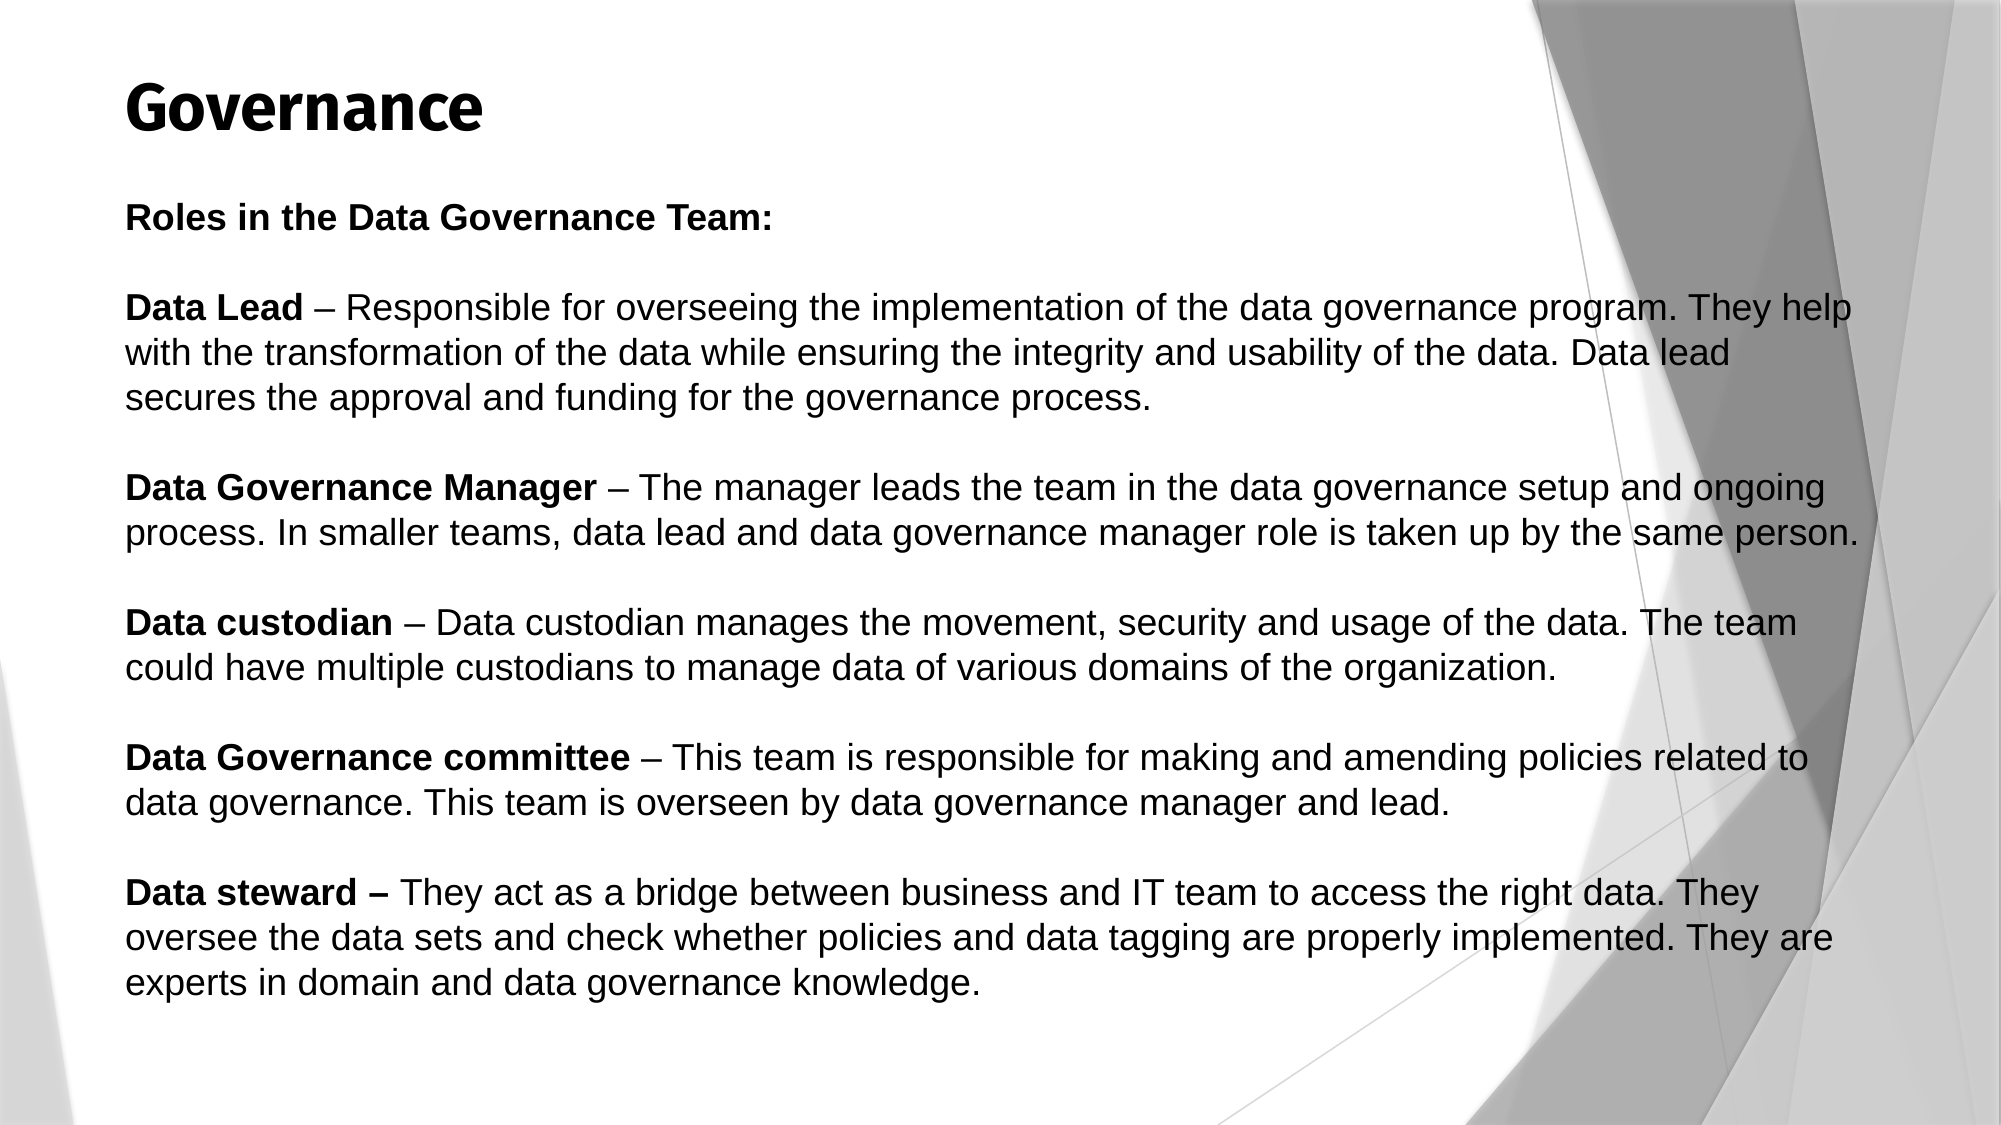

# Governance
Roles in the Data Governance Team:

Data Lead – Responsible for overseeing the implementation of the data governance program. They help with the transformation of the data while ensuring the integrity and usability of the data. Data lead secures the approval and funding for the governance process.

Data Governance Manager – The manager leads the team in the data governance setup and ongoing process. In smaller teams, data lead and data governance manager role is taken up by the same person.

Data custodian – Data custodian manages the movement, security and usage of the data. The team could have multiple custodians to manage data of various domains of the organization.

Data Governance committee – This team is responsible for making and amending policies related to data governance. This team is overseen by data governance manager and lead.

Data steward – They act as a bridge between business and IT team to access the right data. They oversee the data sets and check whether policies and data tagging are properly implemented. They are experts in domain and data governance knowledge.